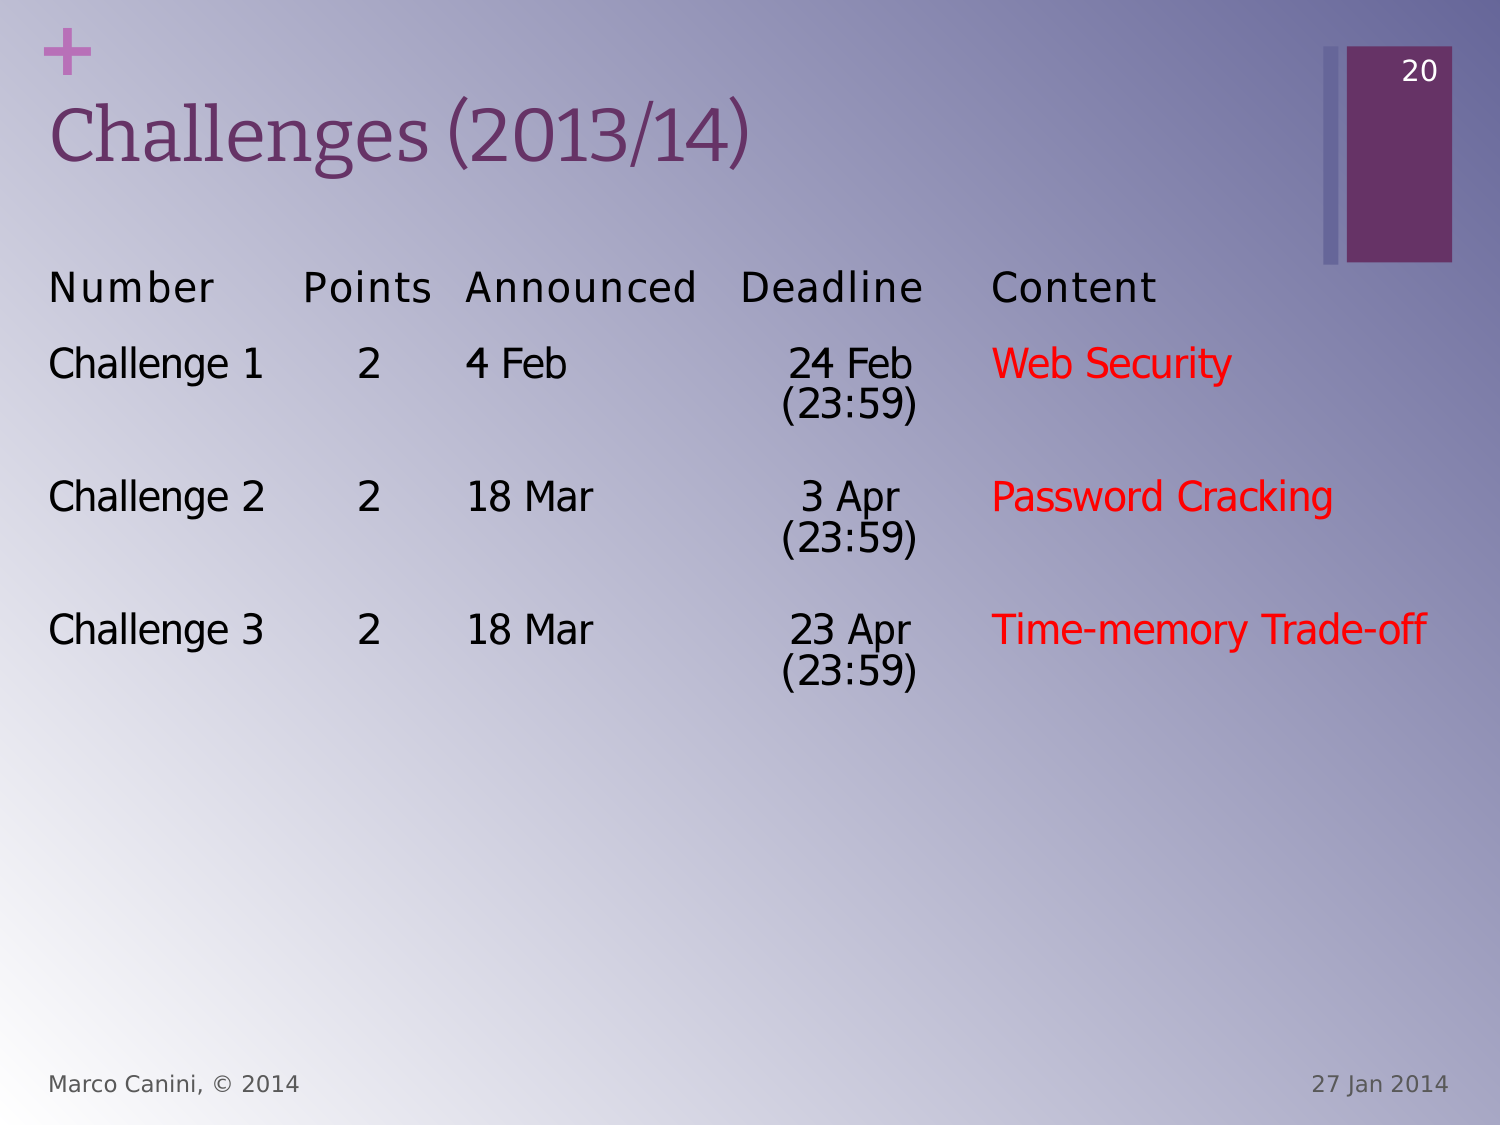

20
# Challenges (2013/14)
| Number | Points | Announced | Deadline | Content |
| --- | --- | --- | --- | --- |
| Challenge 1 | 2 | 4 Feb | 24 Feb (23:59) | Web Security |
| Challenge 2 | 2 | 18 Mar | 3 Apr (23:59) | Password Cracking |
| Challenge 3 | 2 | 18 Mar | 23 Apr (23:59) | Time-memory Trade-off |
Marco Canini, © 2014
27 Jan 2014